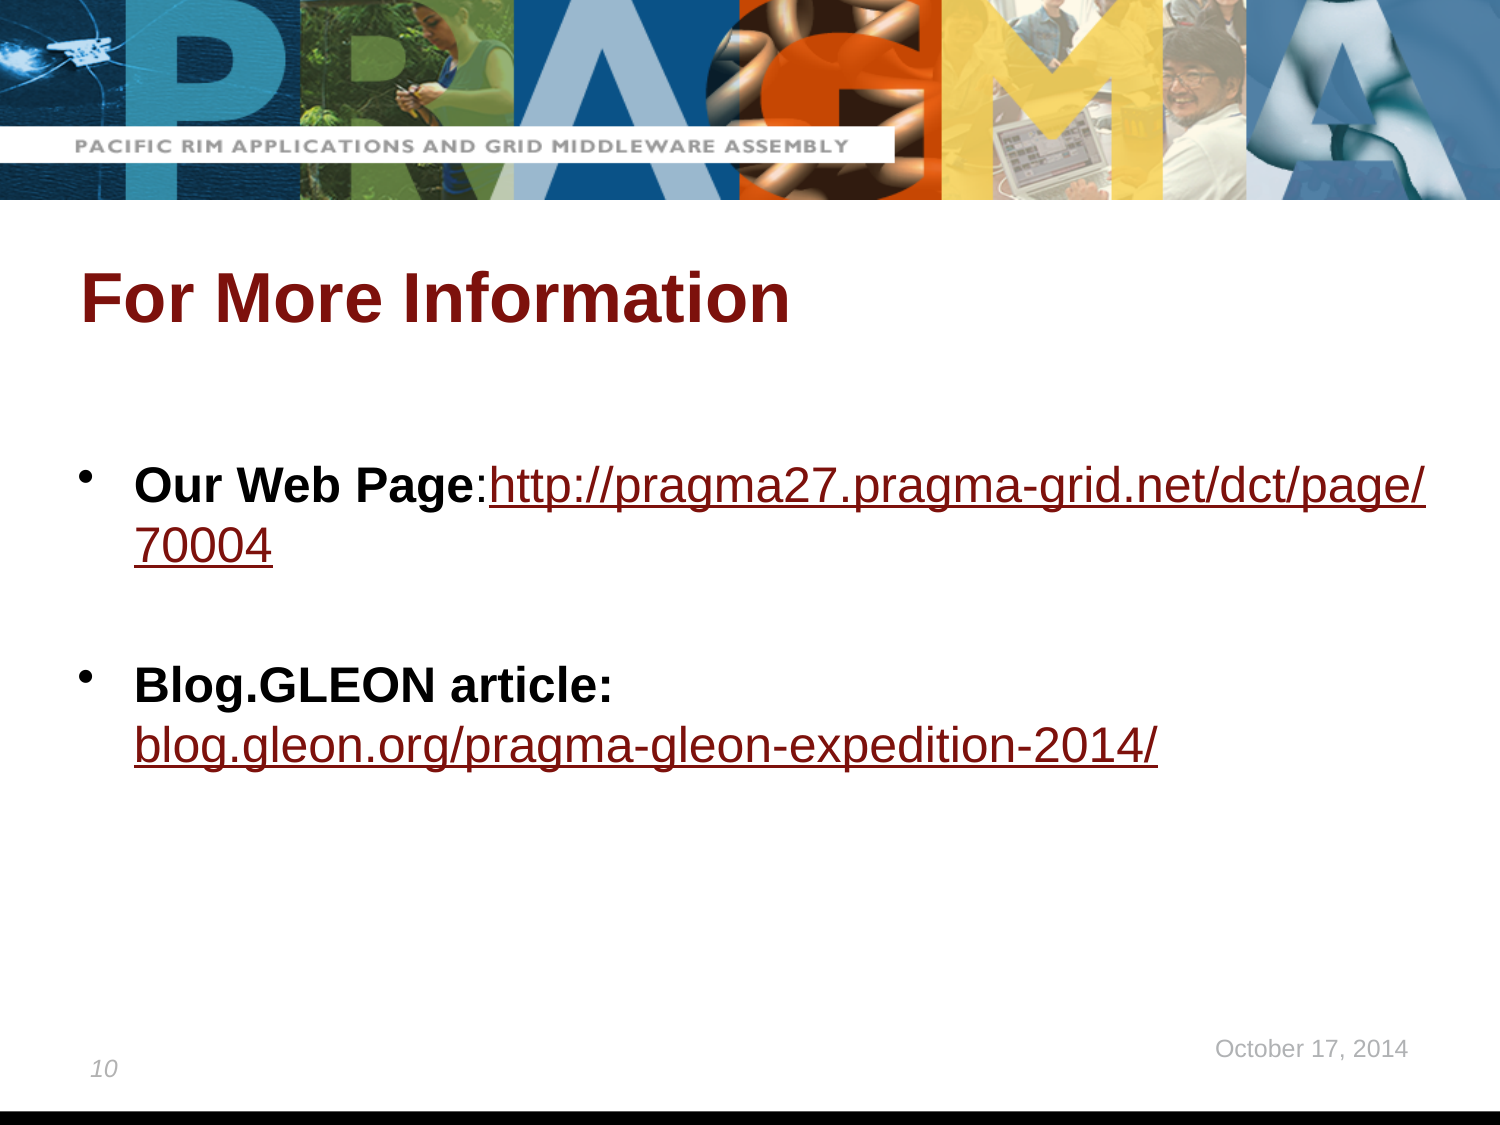

# For More Information

Our Web Page:http://pragma27.pragma-grid.net/dct/page/70004

Blog.GLEON article: blog.gleon.org/pragma-gleon-expedition-2014/
October 17, 2014
10